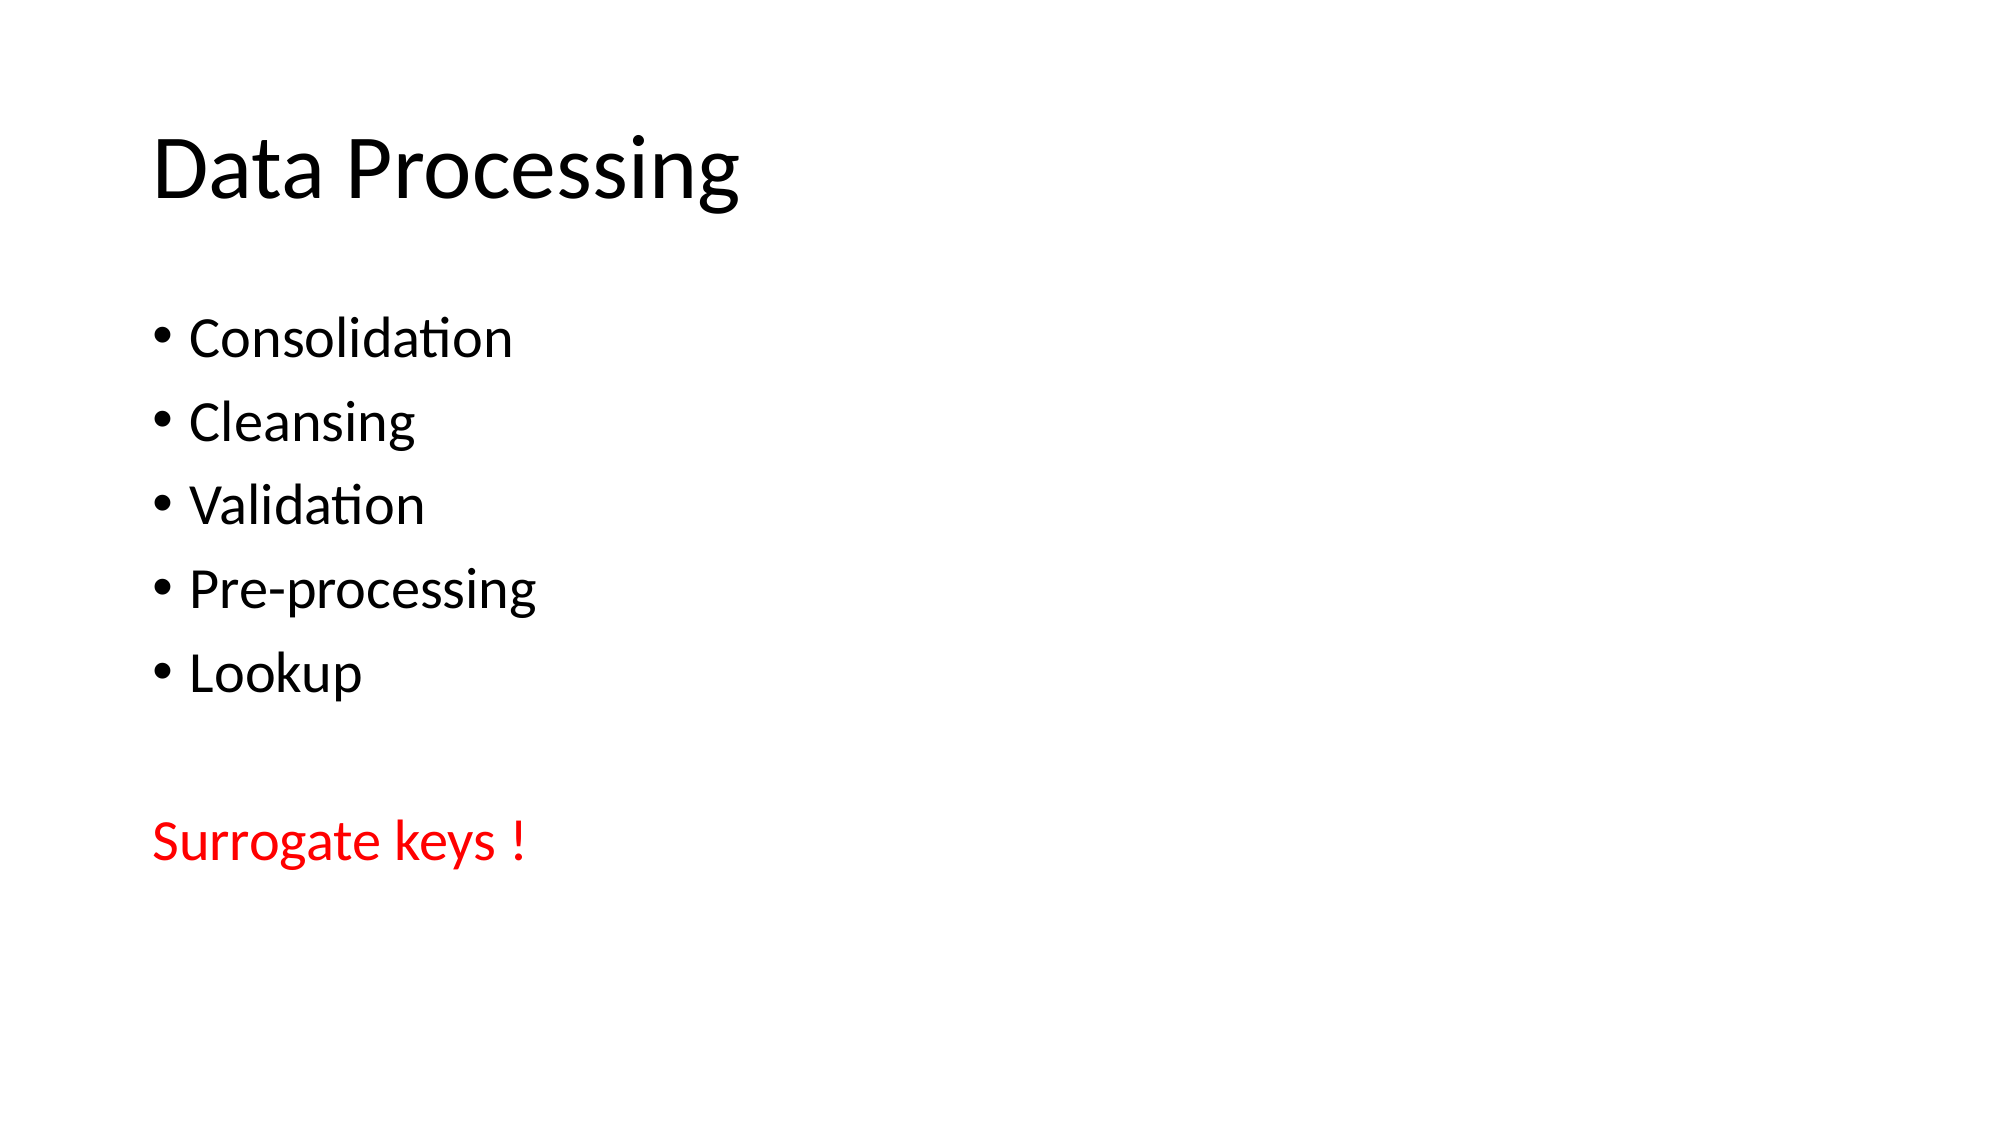

# Data Processing
Consolidation
Cleansing
Validation
Pre-processing
Lookup

Surrogate keys !